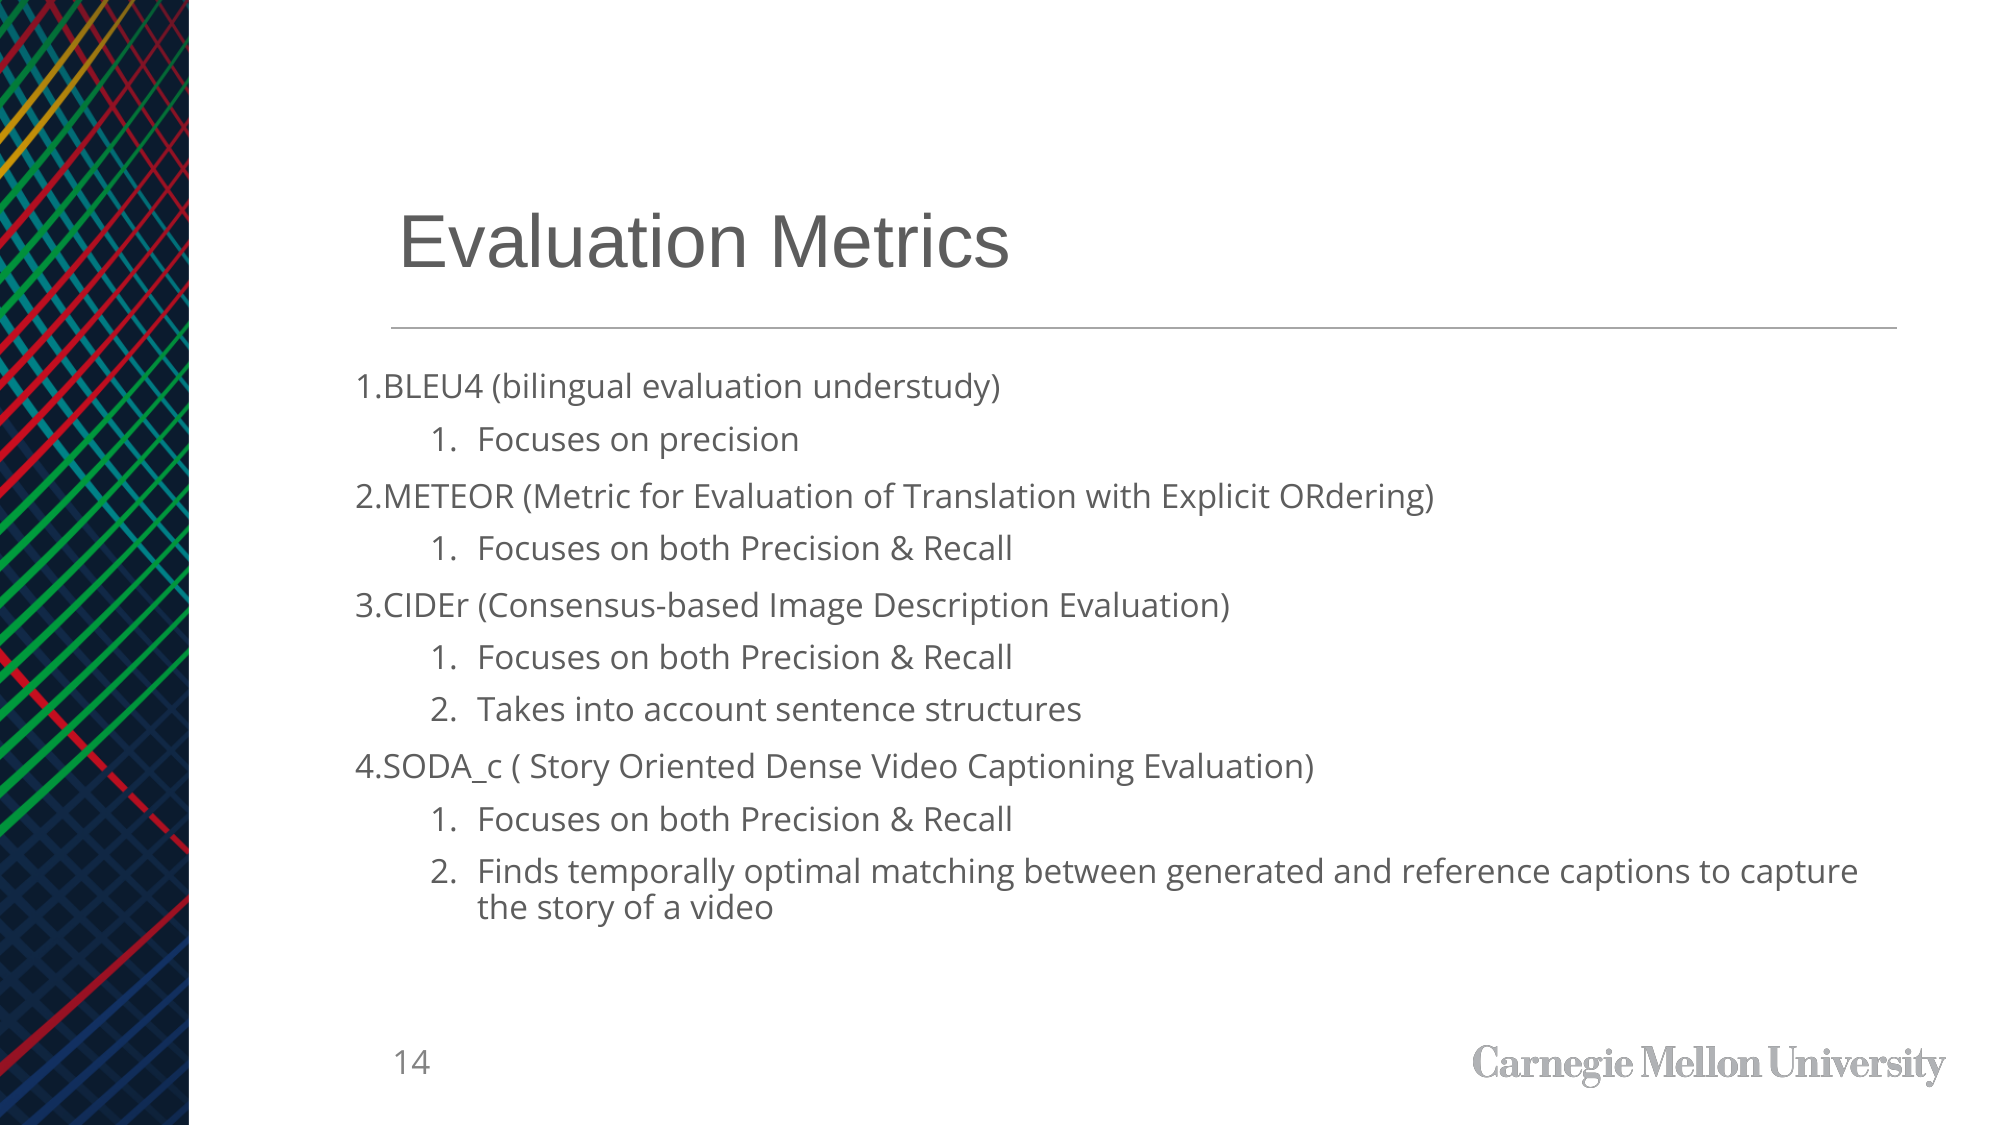

Evaluation Metrics
BLEU4 (bilingual evaluation understudy)
Focuses on precision
METEOR (Metric for Evaluation of Translation with Explicit ORdering)
Focuses on both Precision & Recall
CIDEr (Consensus-based Image Description Evaluation)
Focuses on both Precision & Recall
Takes into account sentence structures
SODA_c ( Story Oriented Dense Video Captioning Evaluation)
Focuses on both Precision & Recall
Finds temporally optimal matching between generated and reference captions to capture the story of a video

14